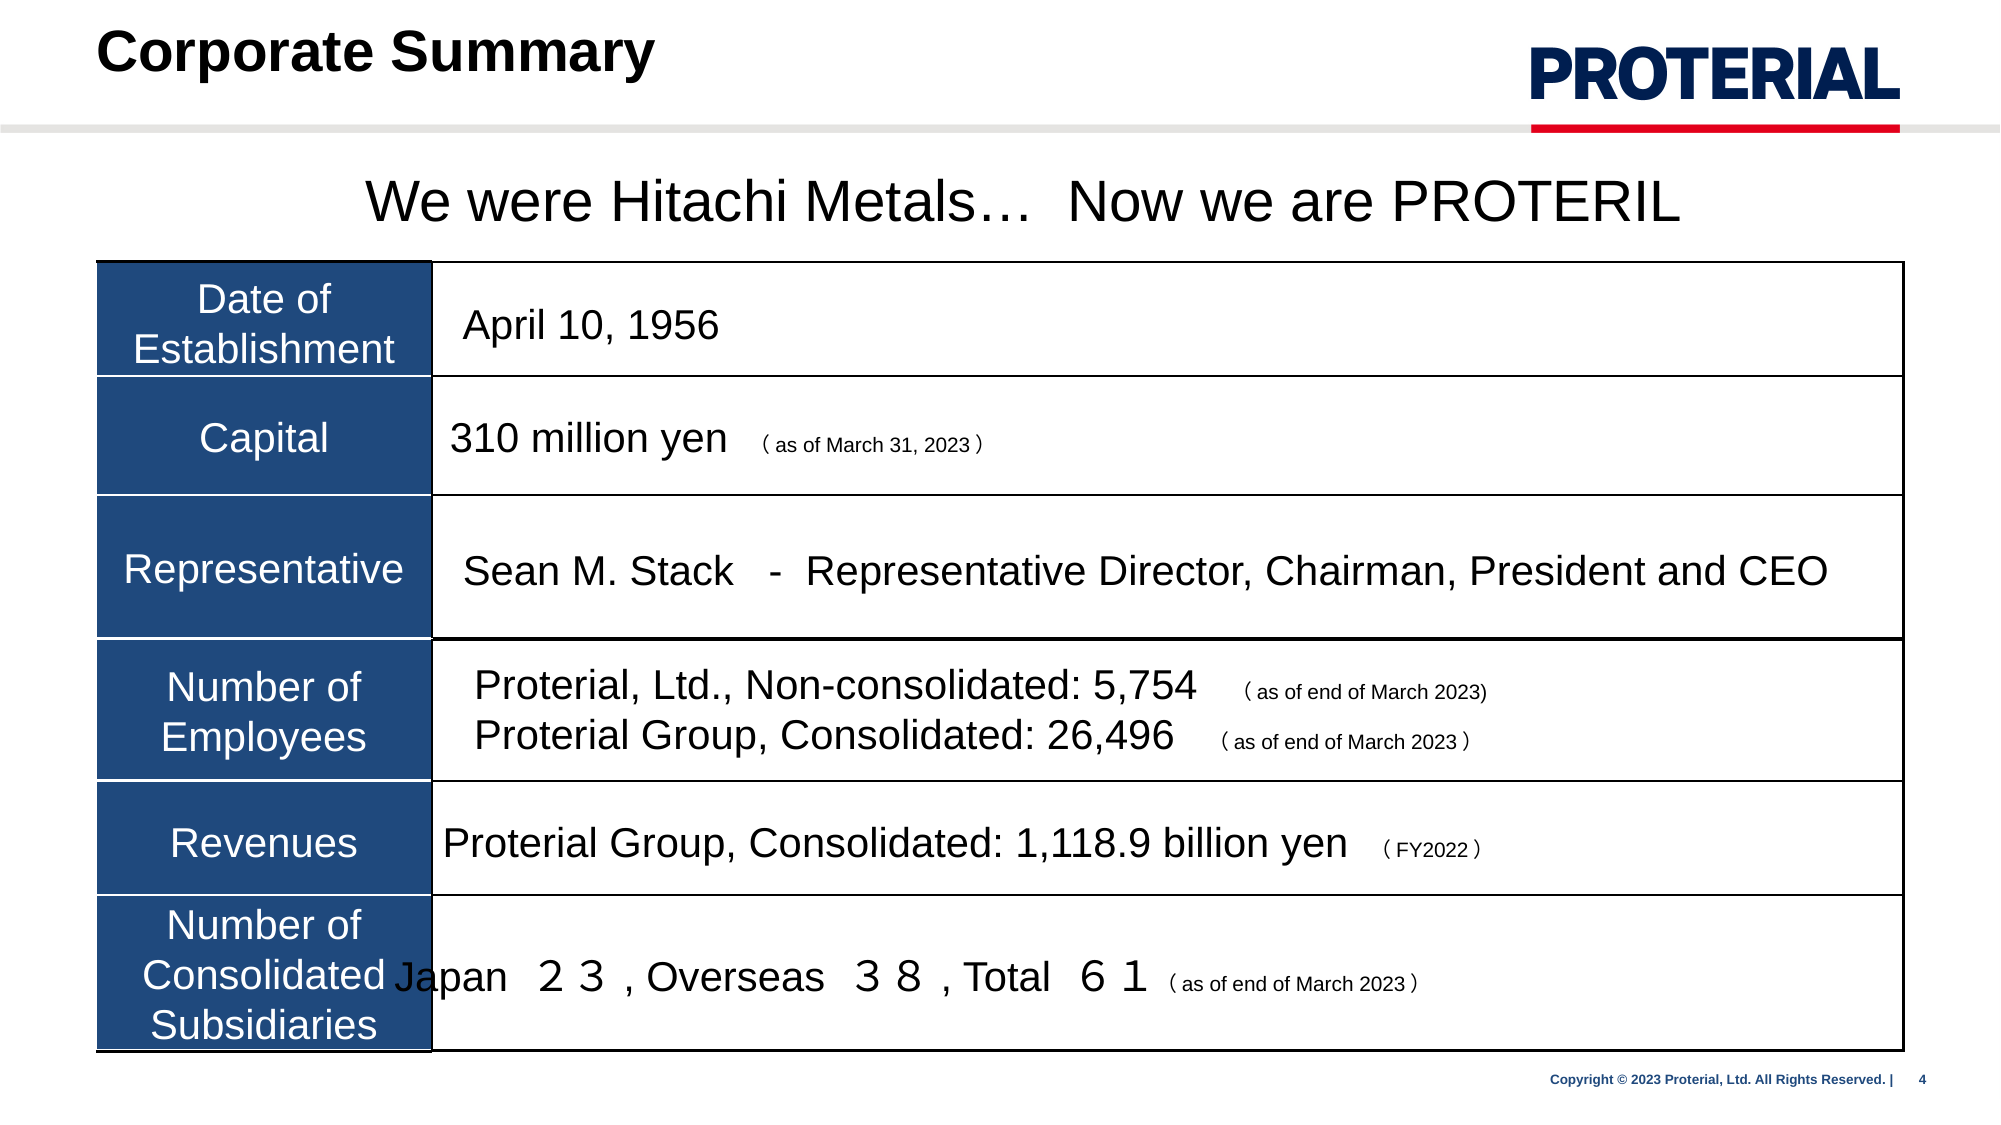

# Corporate Summary
We were Hitachi Metals…  Now we are PROTERIL
Date of Establishment

April 10, 1956
Capital

310 million yen （as of March 31, 2023）
Representative

 Sean M. Stack   -  Representative Director, Chairman, President and CEO
Number of Employees

 Proterial, Ltd., Non-consolidated: 5,754  （as of end of March 2023)
 Proterial Group, Consolidated: 26,496  （as of end of March 2023）
Revenues

 Proterial Group, Consolidated: 1,118.9 billion yen （FY2022）
Number of
Consolidated
Subsidiaries

Japan ２３, Overseas ３８, Total ６１（as of end of March 2023）